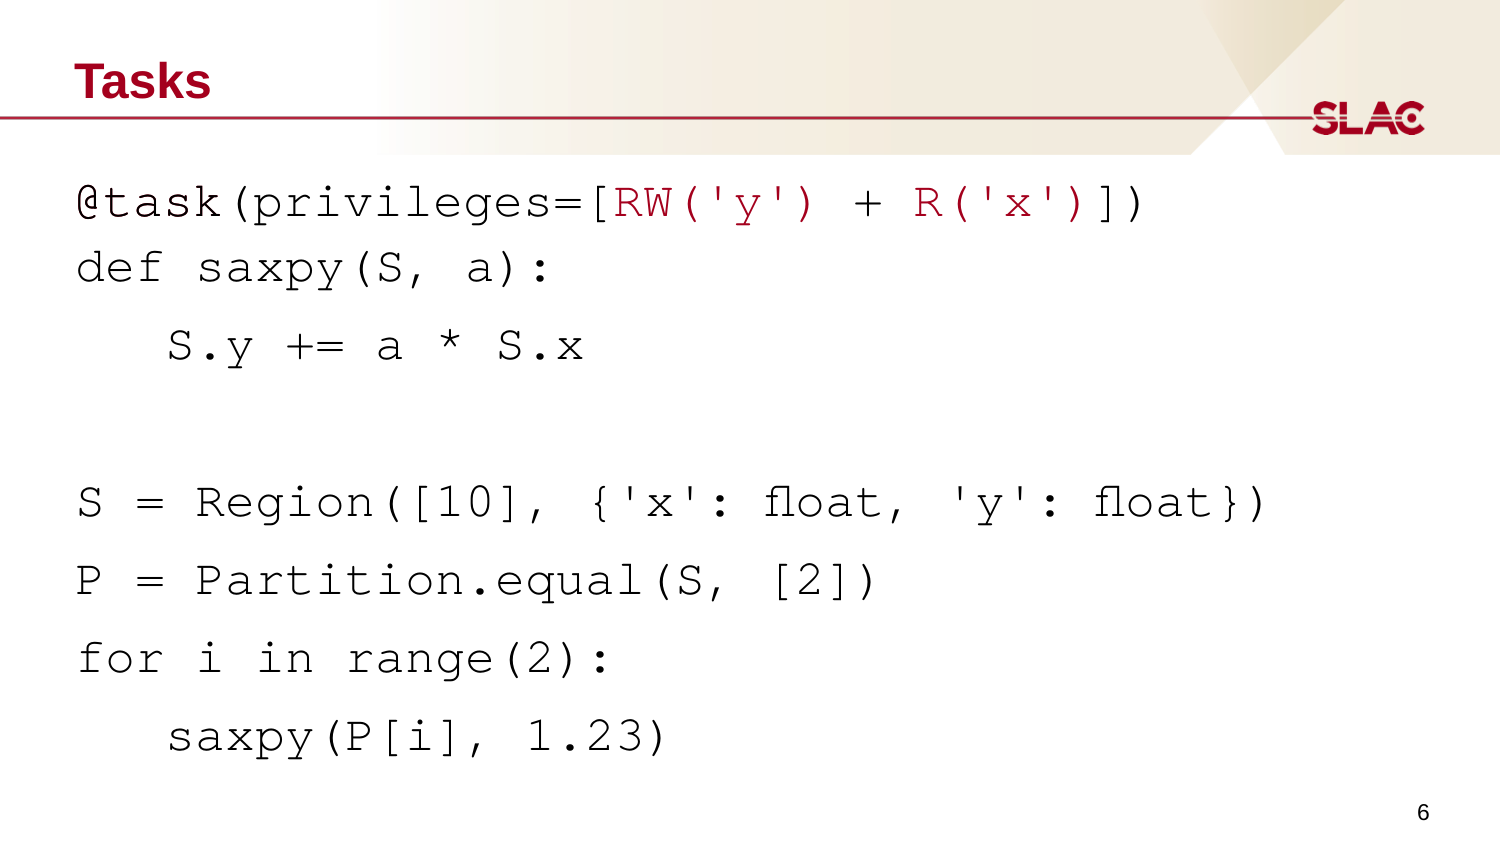

# Tasks

def saxpy(S, a):
   S.y += a * S.x

S = Region([10], {'x': float, 'y': float})
P = Partition.equal(S, [2])
for i in range(2):
   saxpy(P[i], 1.23)
@task
@task(privileges=[RW('y') + R('x')])
6